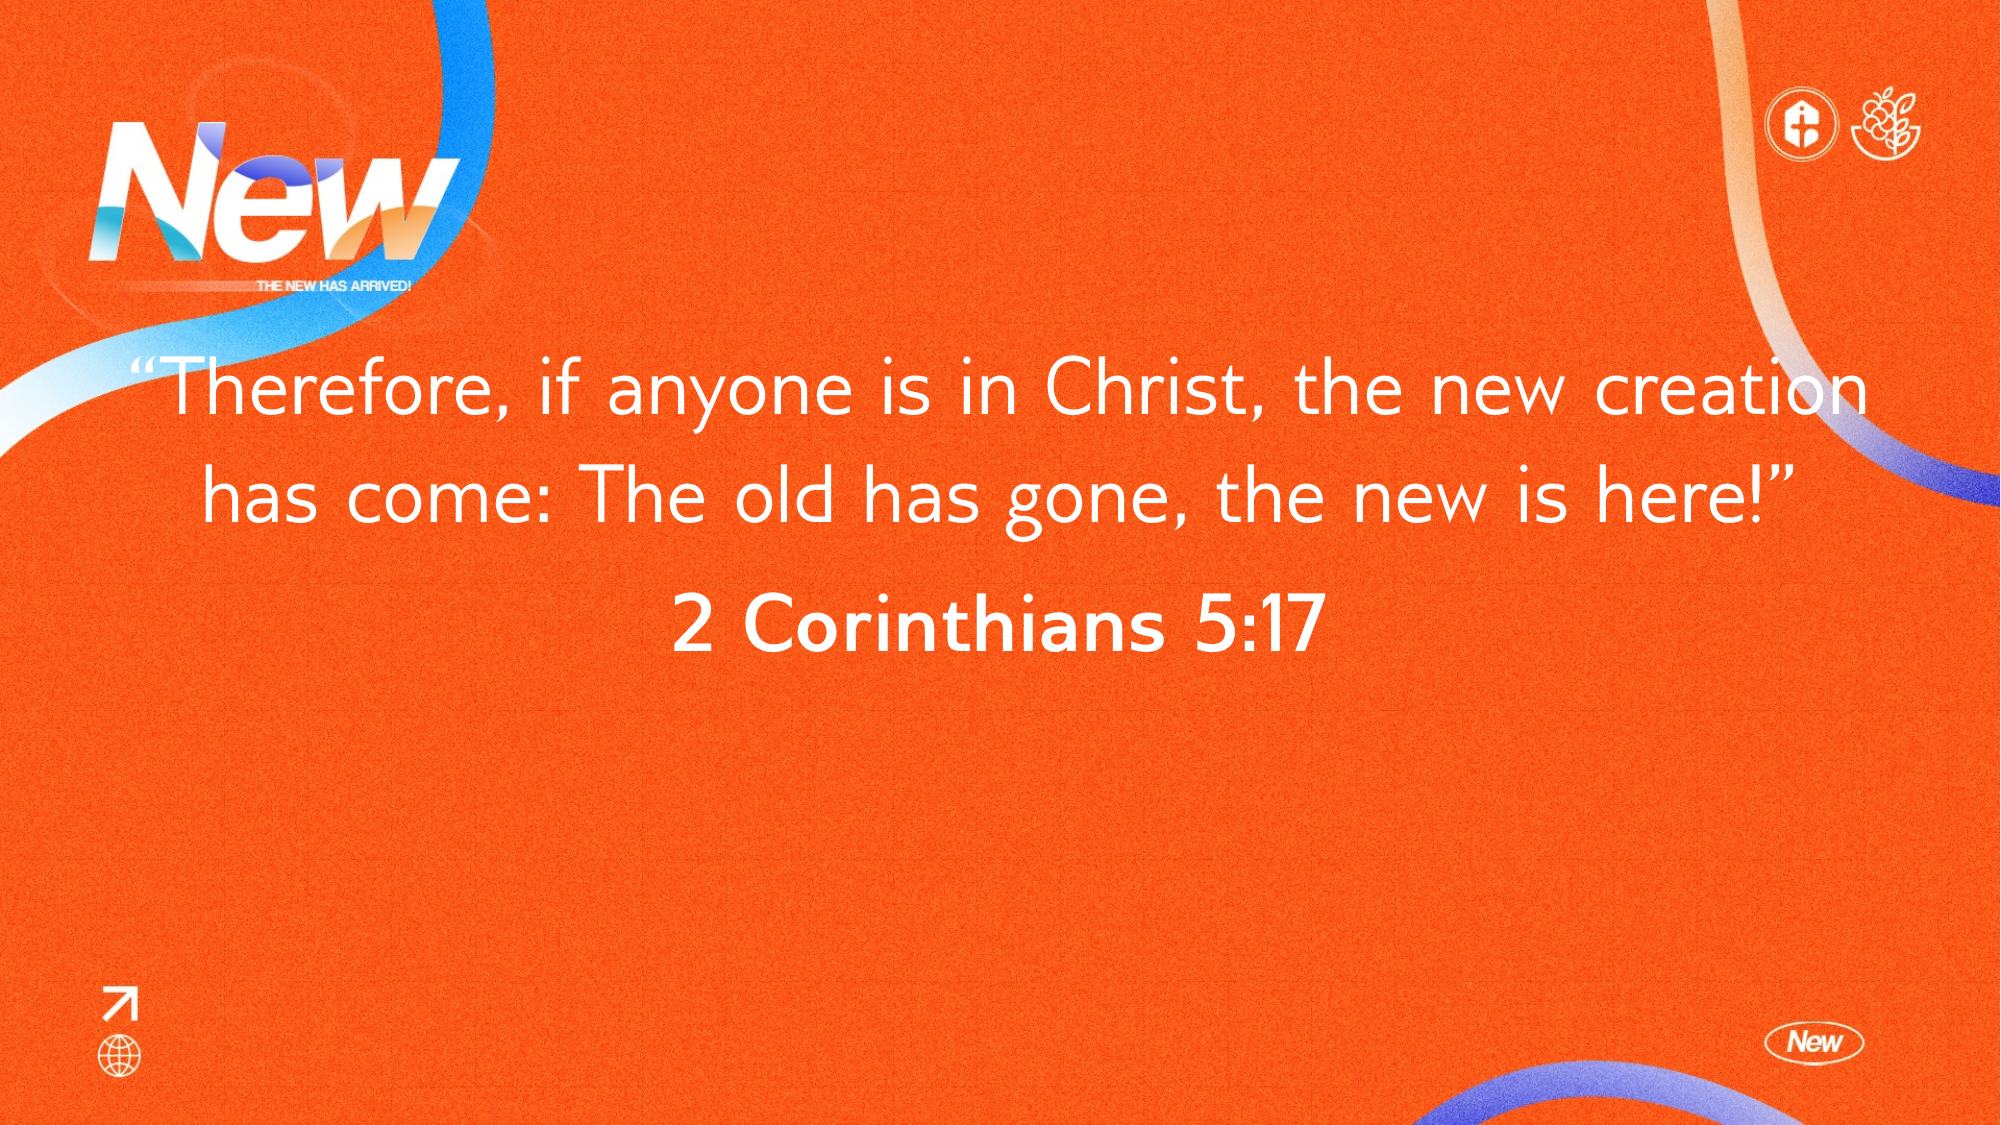

“Therefore, if anyone is in Christ, the new creation has come: The old has gone, the new is here!”
2 Corinthians 5:17